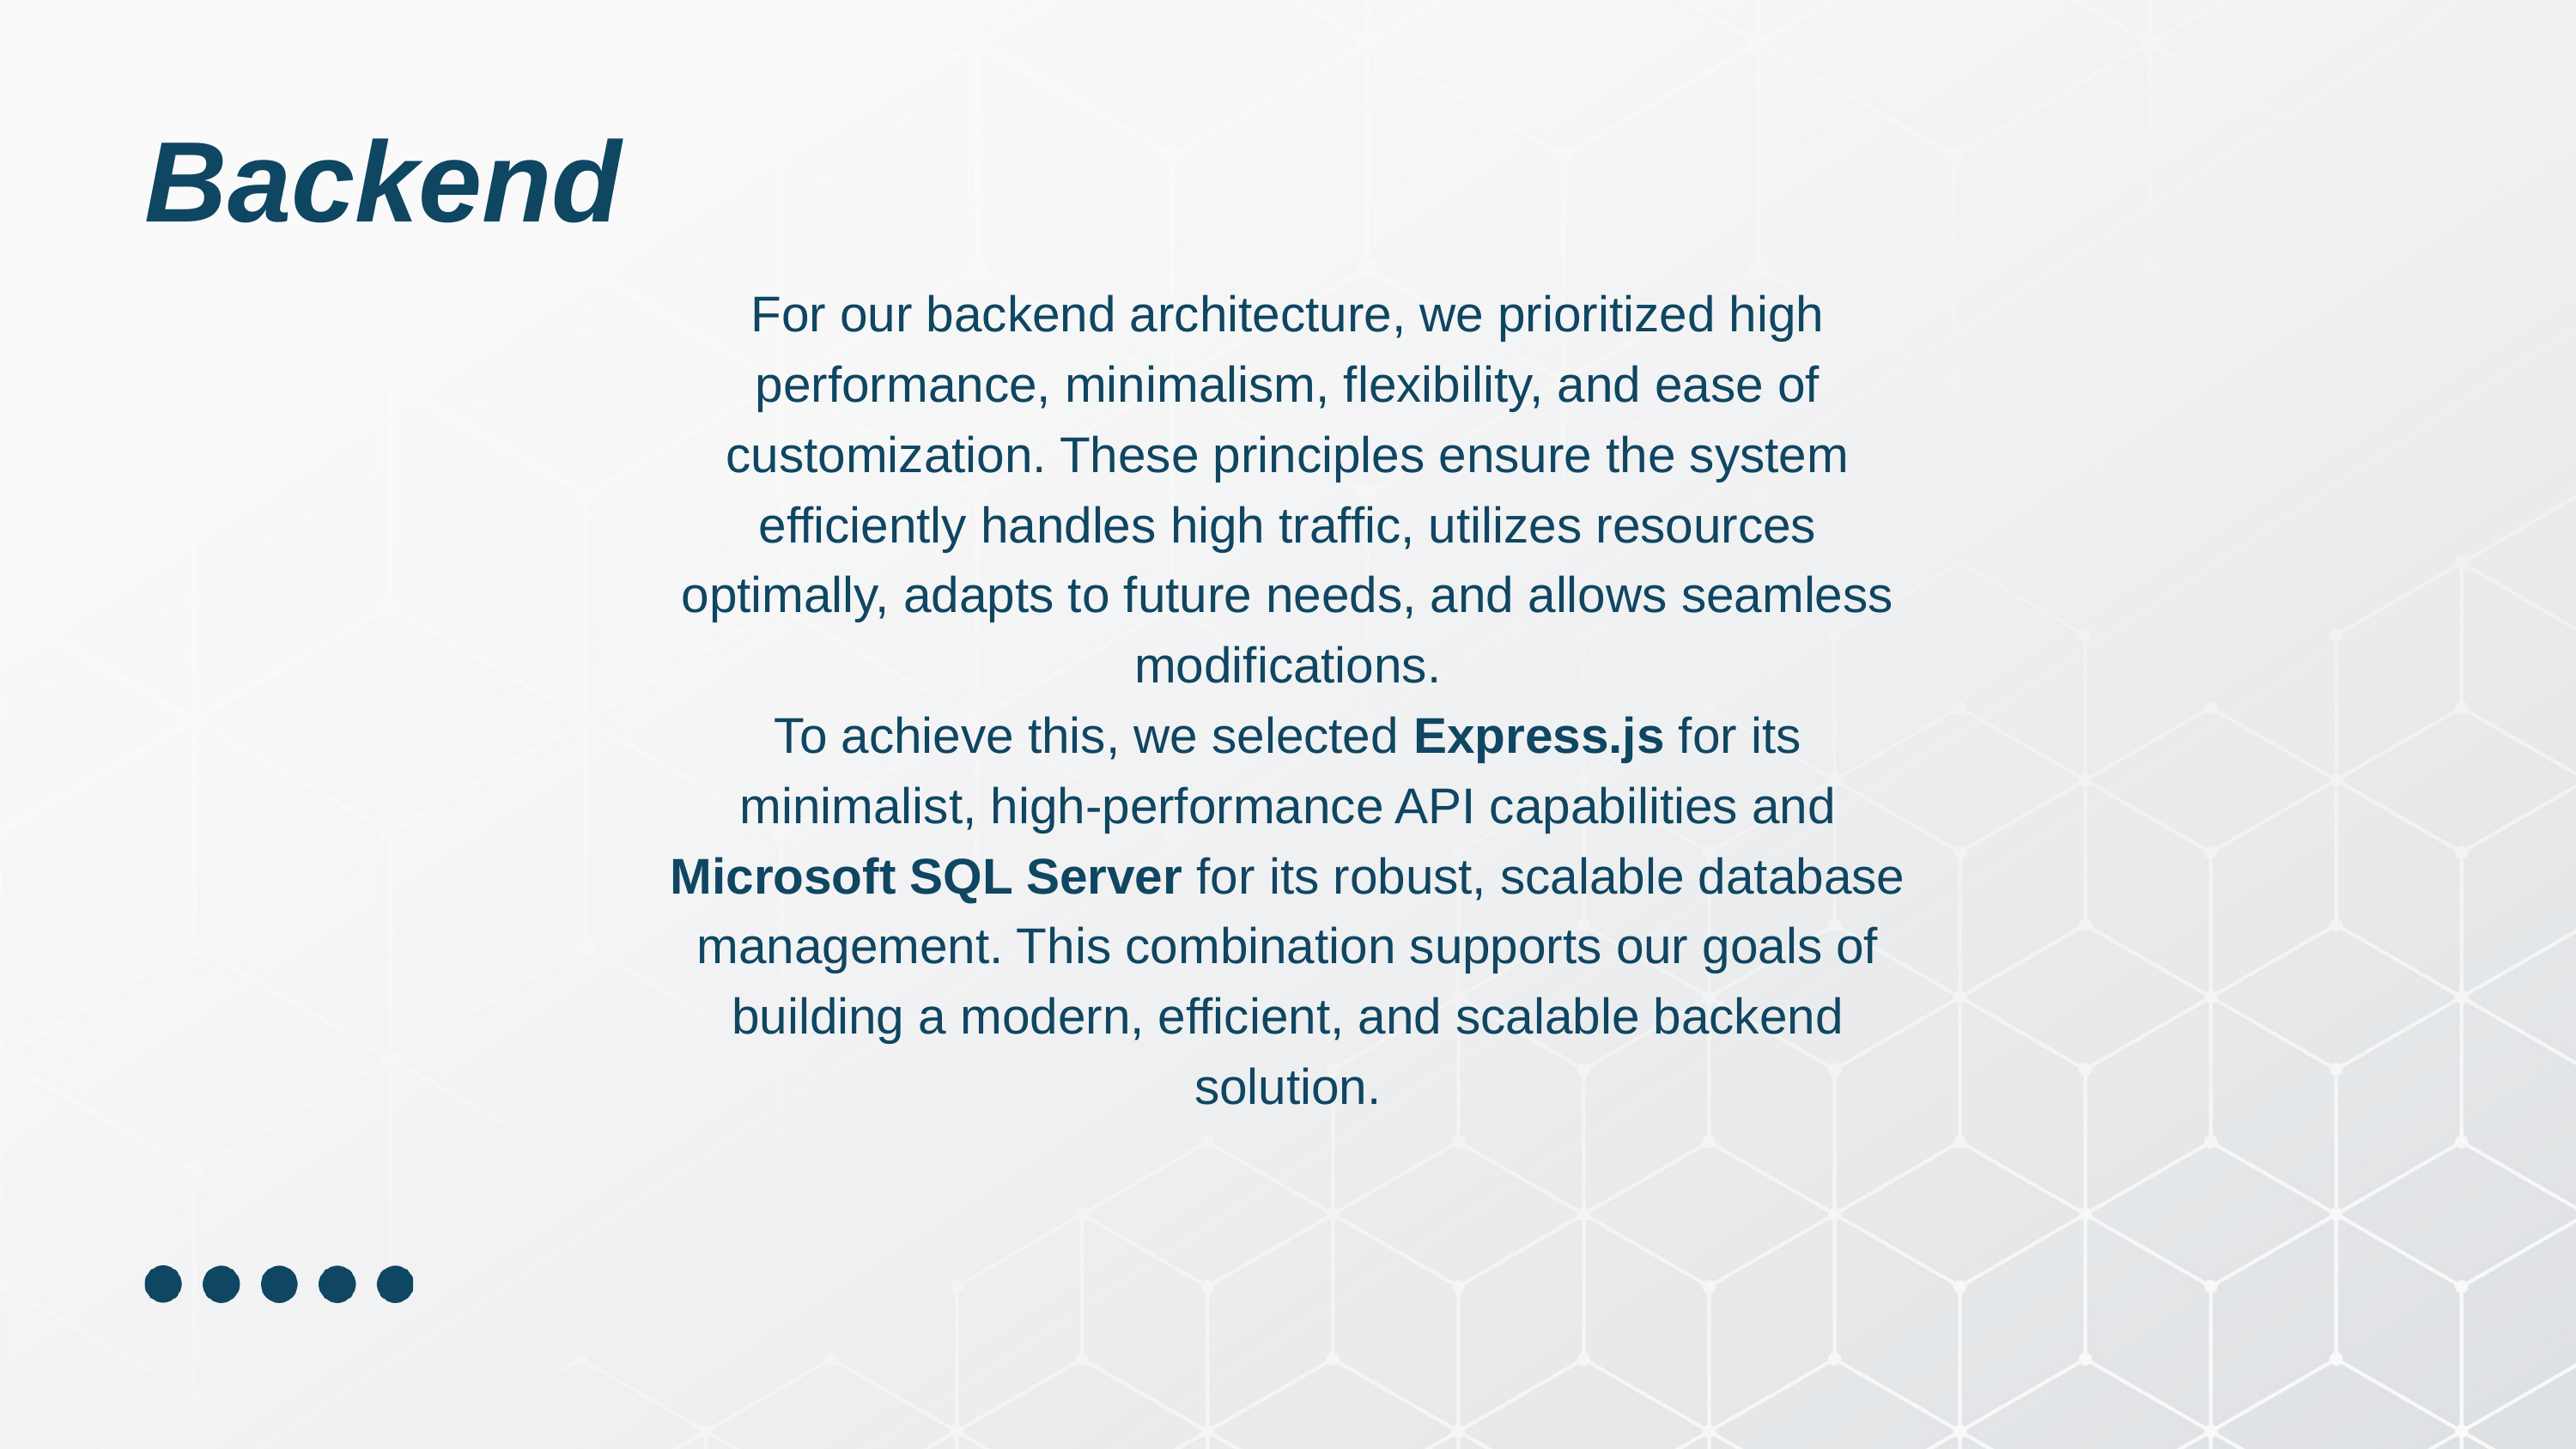

Backend
For our backend architecture, we prioritized high performance, minimalism, flexibility, and ease of customization. These principles ensure the system efficiently handles high traffic, utilizes resources optimally, adapts to future needs, and allows seamless modifications.
To achieve this, we selected Express.js for its minimalist, high-performance API capabilities and Microsoft SQL Server for its robust, scalable database management. This combination supports our goals of building a modern, efficient, and scalable backend solution.